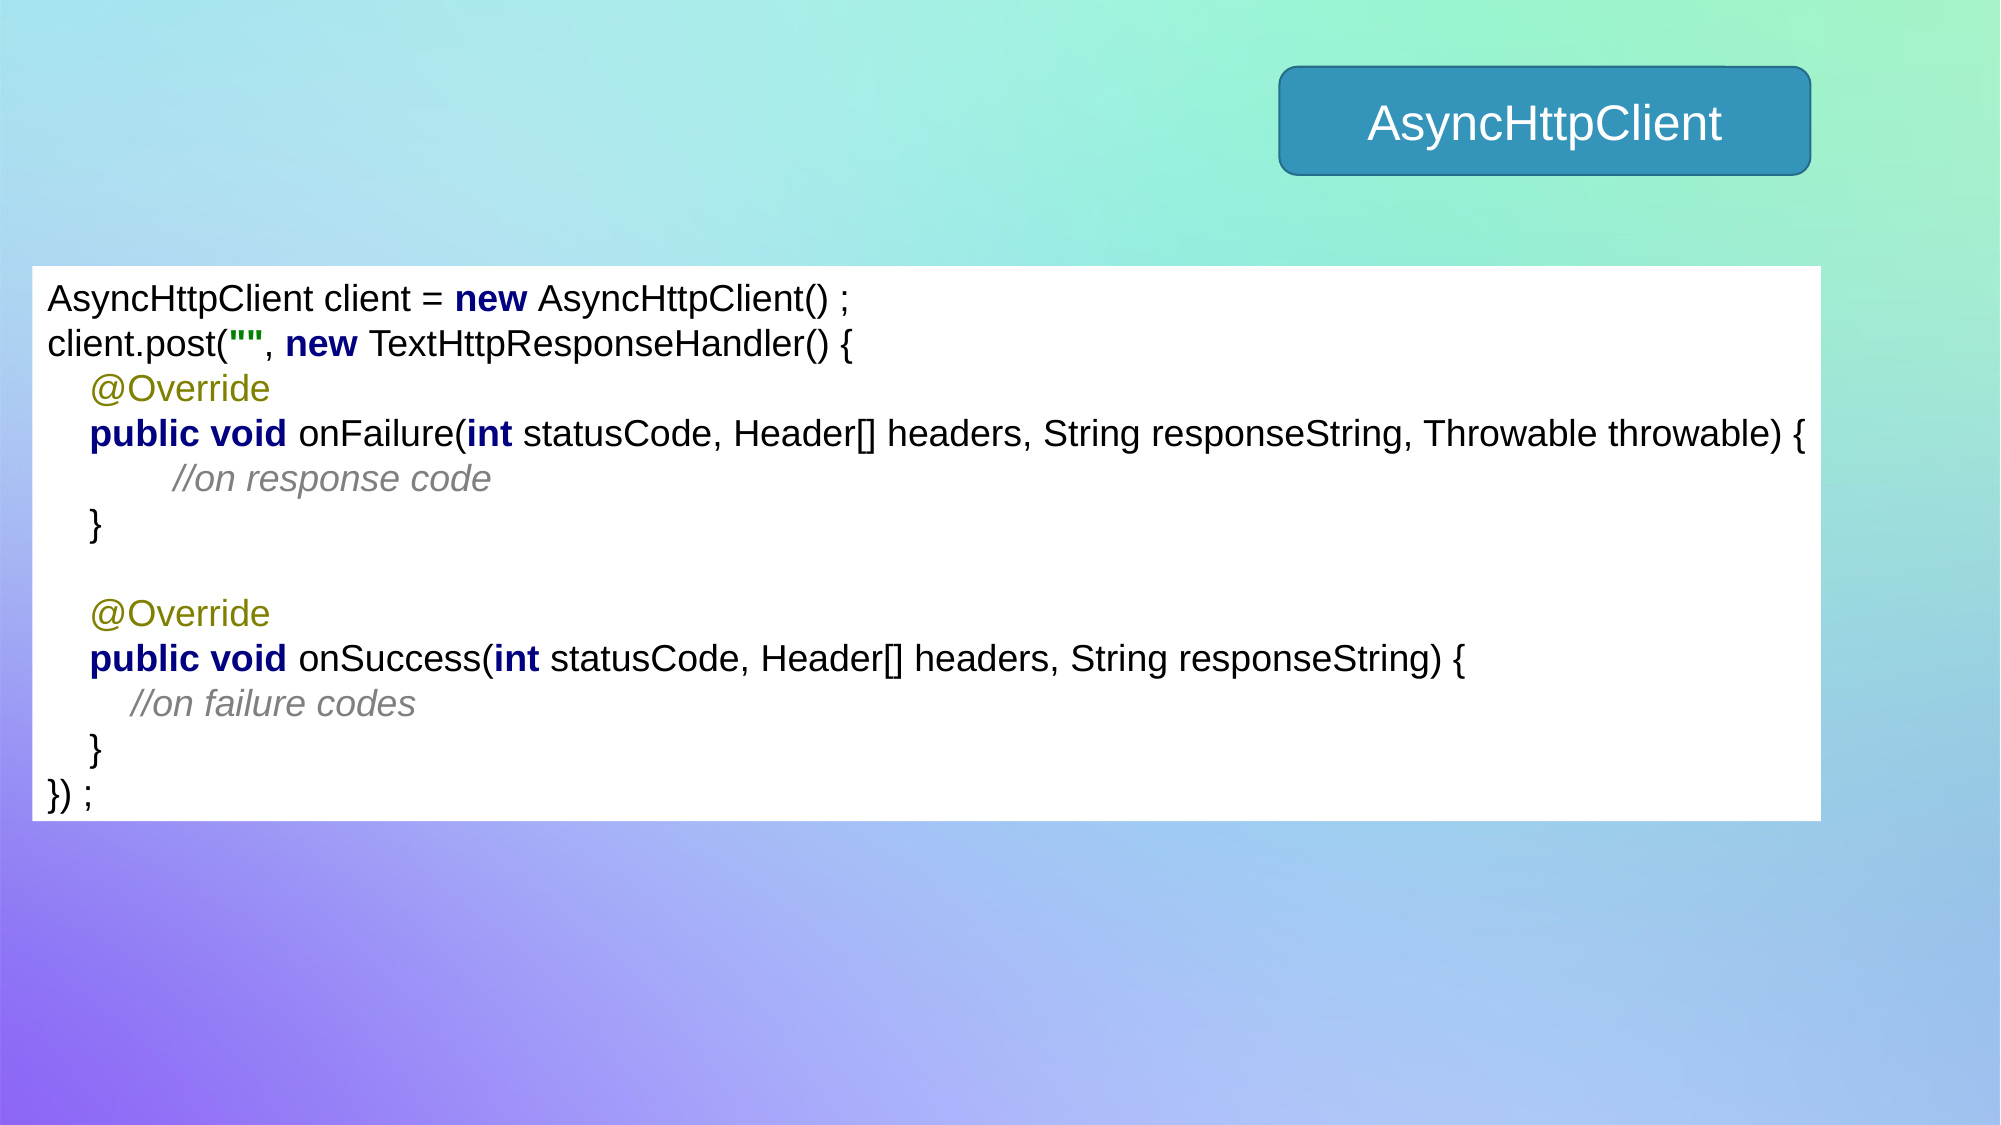

AsyncHttpClient
AsyncHttpClient client = new AsyncHttpClient() ;
client.post("", new TextHttpResponseHandler() {
    @Override
    public void onFailure(int statusCode, Header[] headers, String responseString, Throwable throwable) {
            //on response code
    }
    @Override
    public void onSuccess(int statusCode, Header[] headers, String responseString) {
        //on failure codes
    }
}) ;